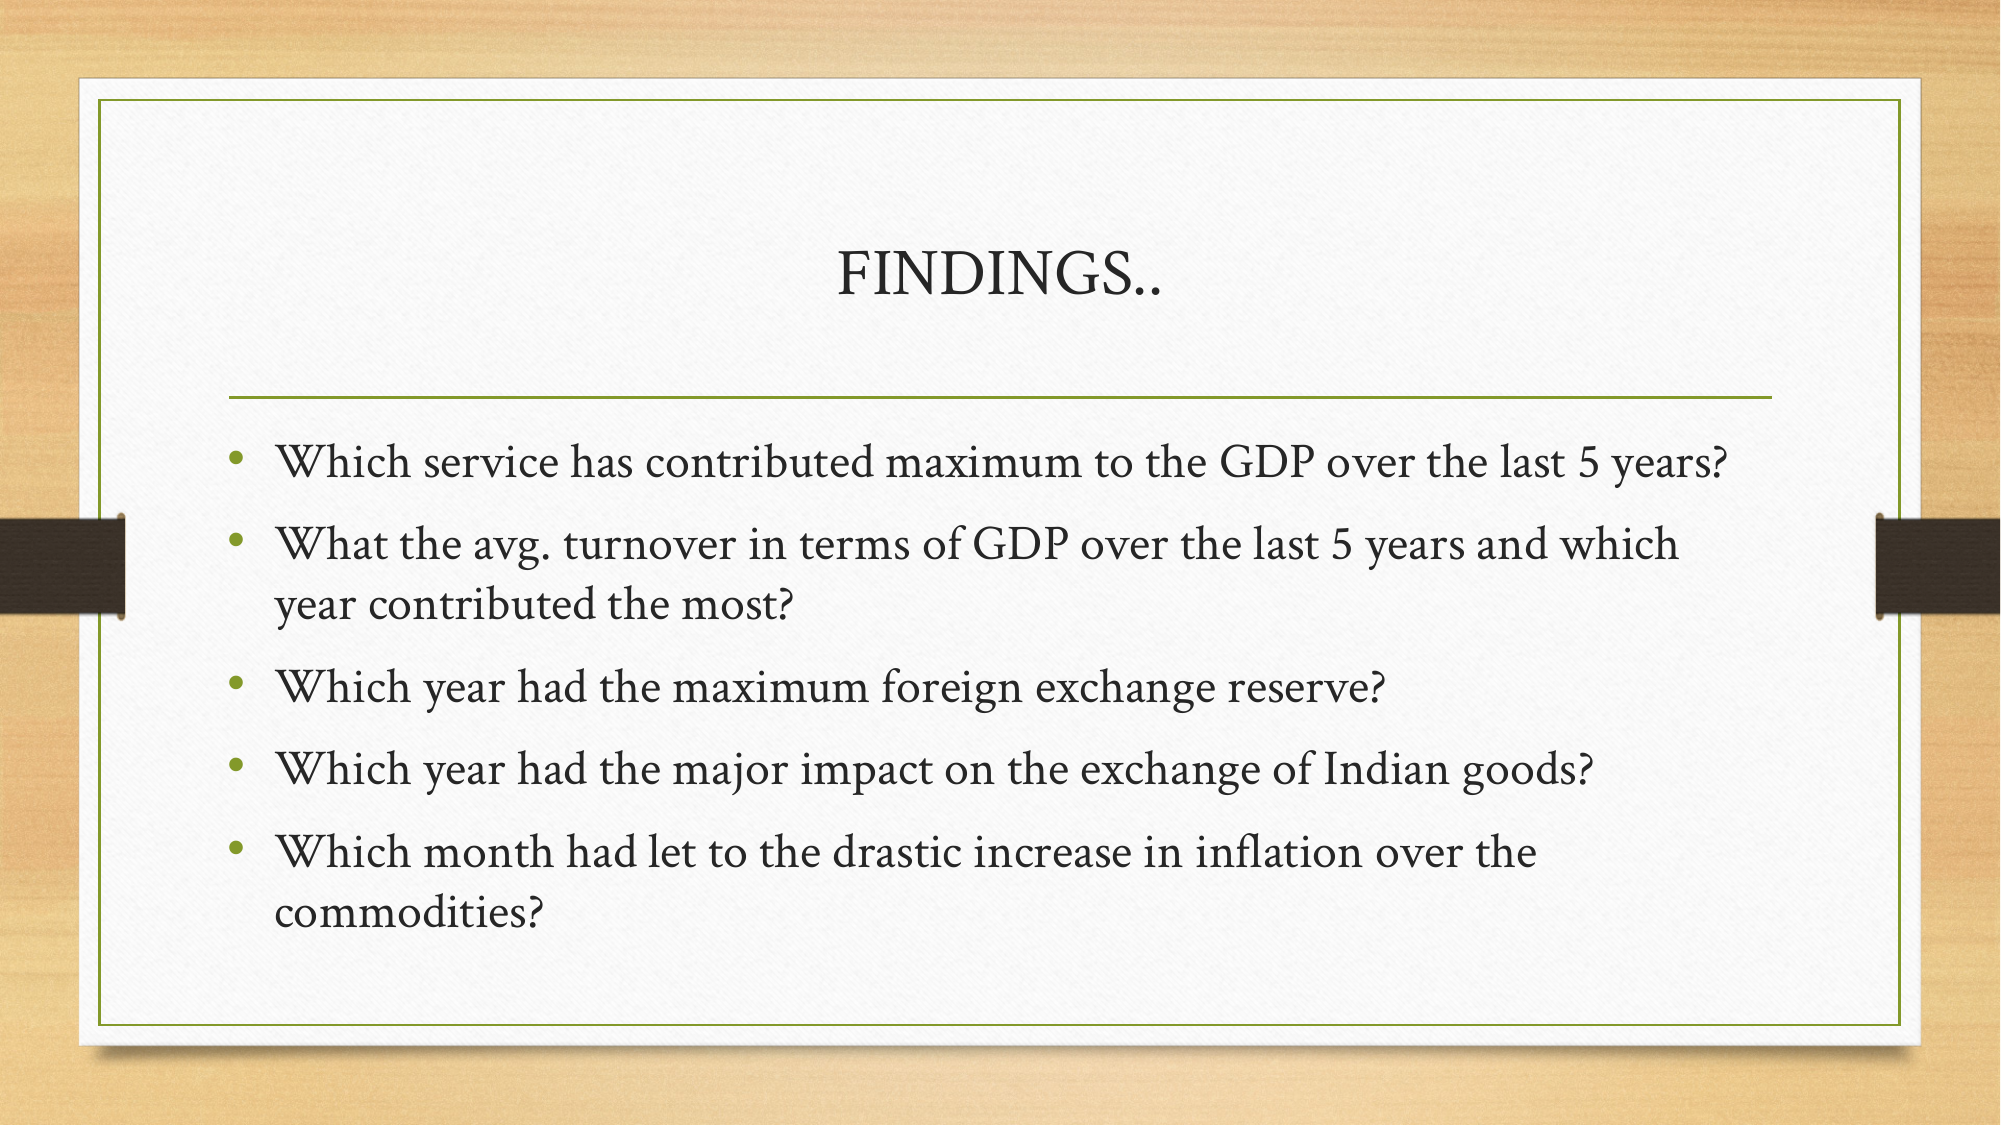

# FINDINGS..
Which service has contributed maximum to the GDP over the last 5 years?
What the avg. turnover in terms of GDP over the last 5 years and which year contributed the most?
Which year had the maximum foreign exchange reserve?
Which year had the major impact on the exchange of Indian goods?
Which month had let to the drastic increase in inflation over the commodities?